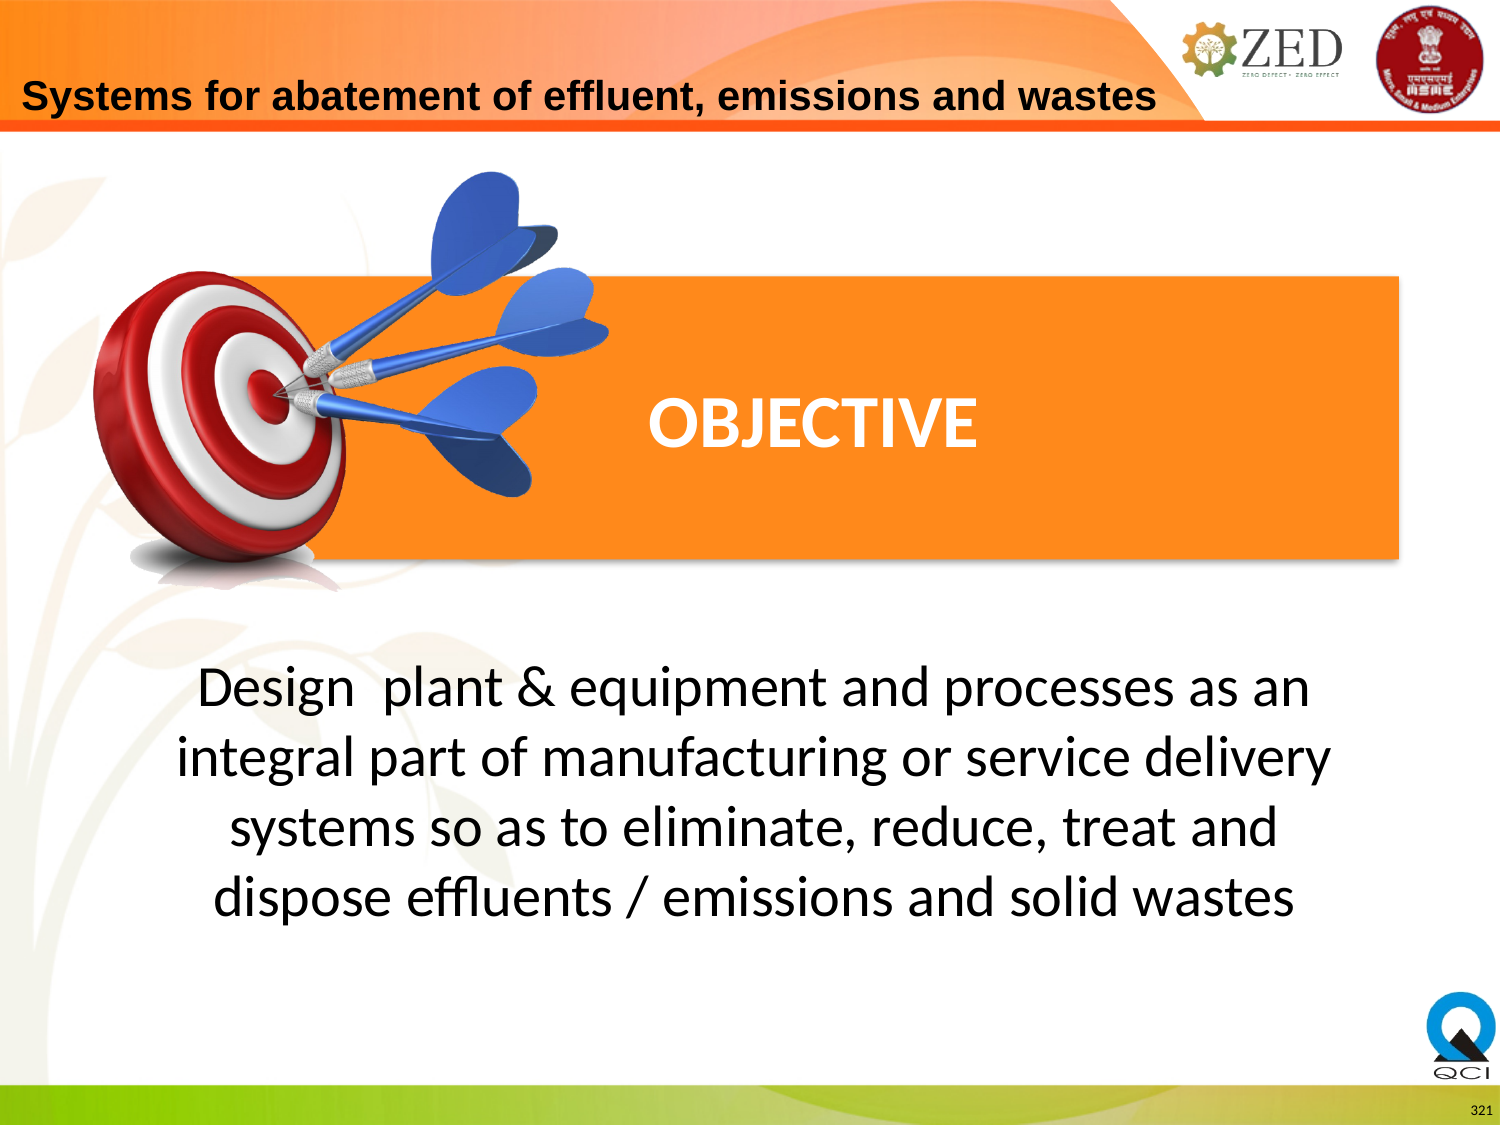

# Systems for abatement of effluent, emissions and wastes
Design  plant & equipment and processes as an integral part of manufacturing or service delivery systems so as to eliminate, reduce, treat and dispose effluents / emissions and solid wastes